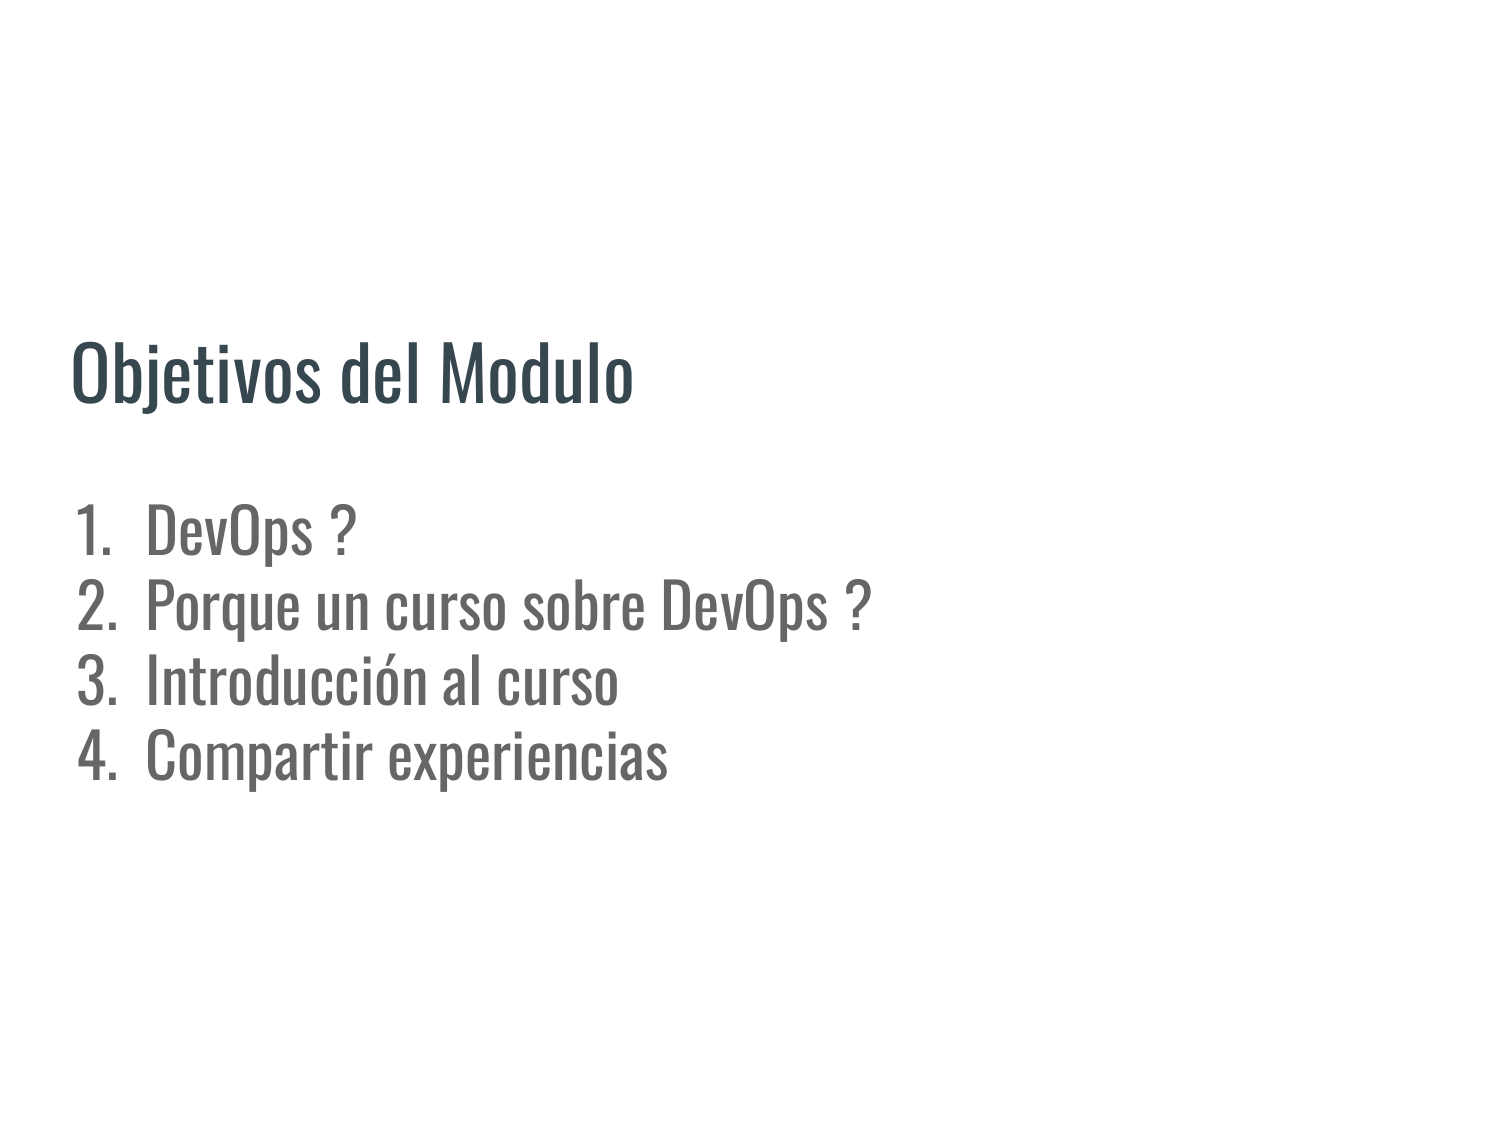

# Objetivos del Modulo

DevOps ?
Porque un curso sobre DevOps ?
Introducción al curso
Compartir experiencias